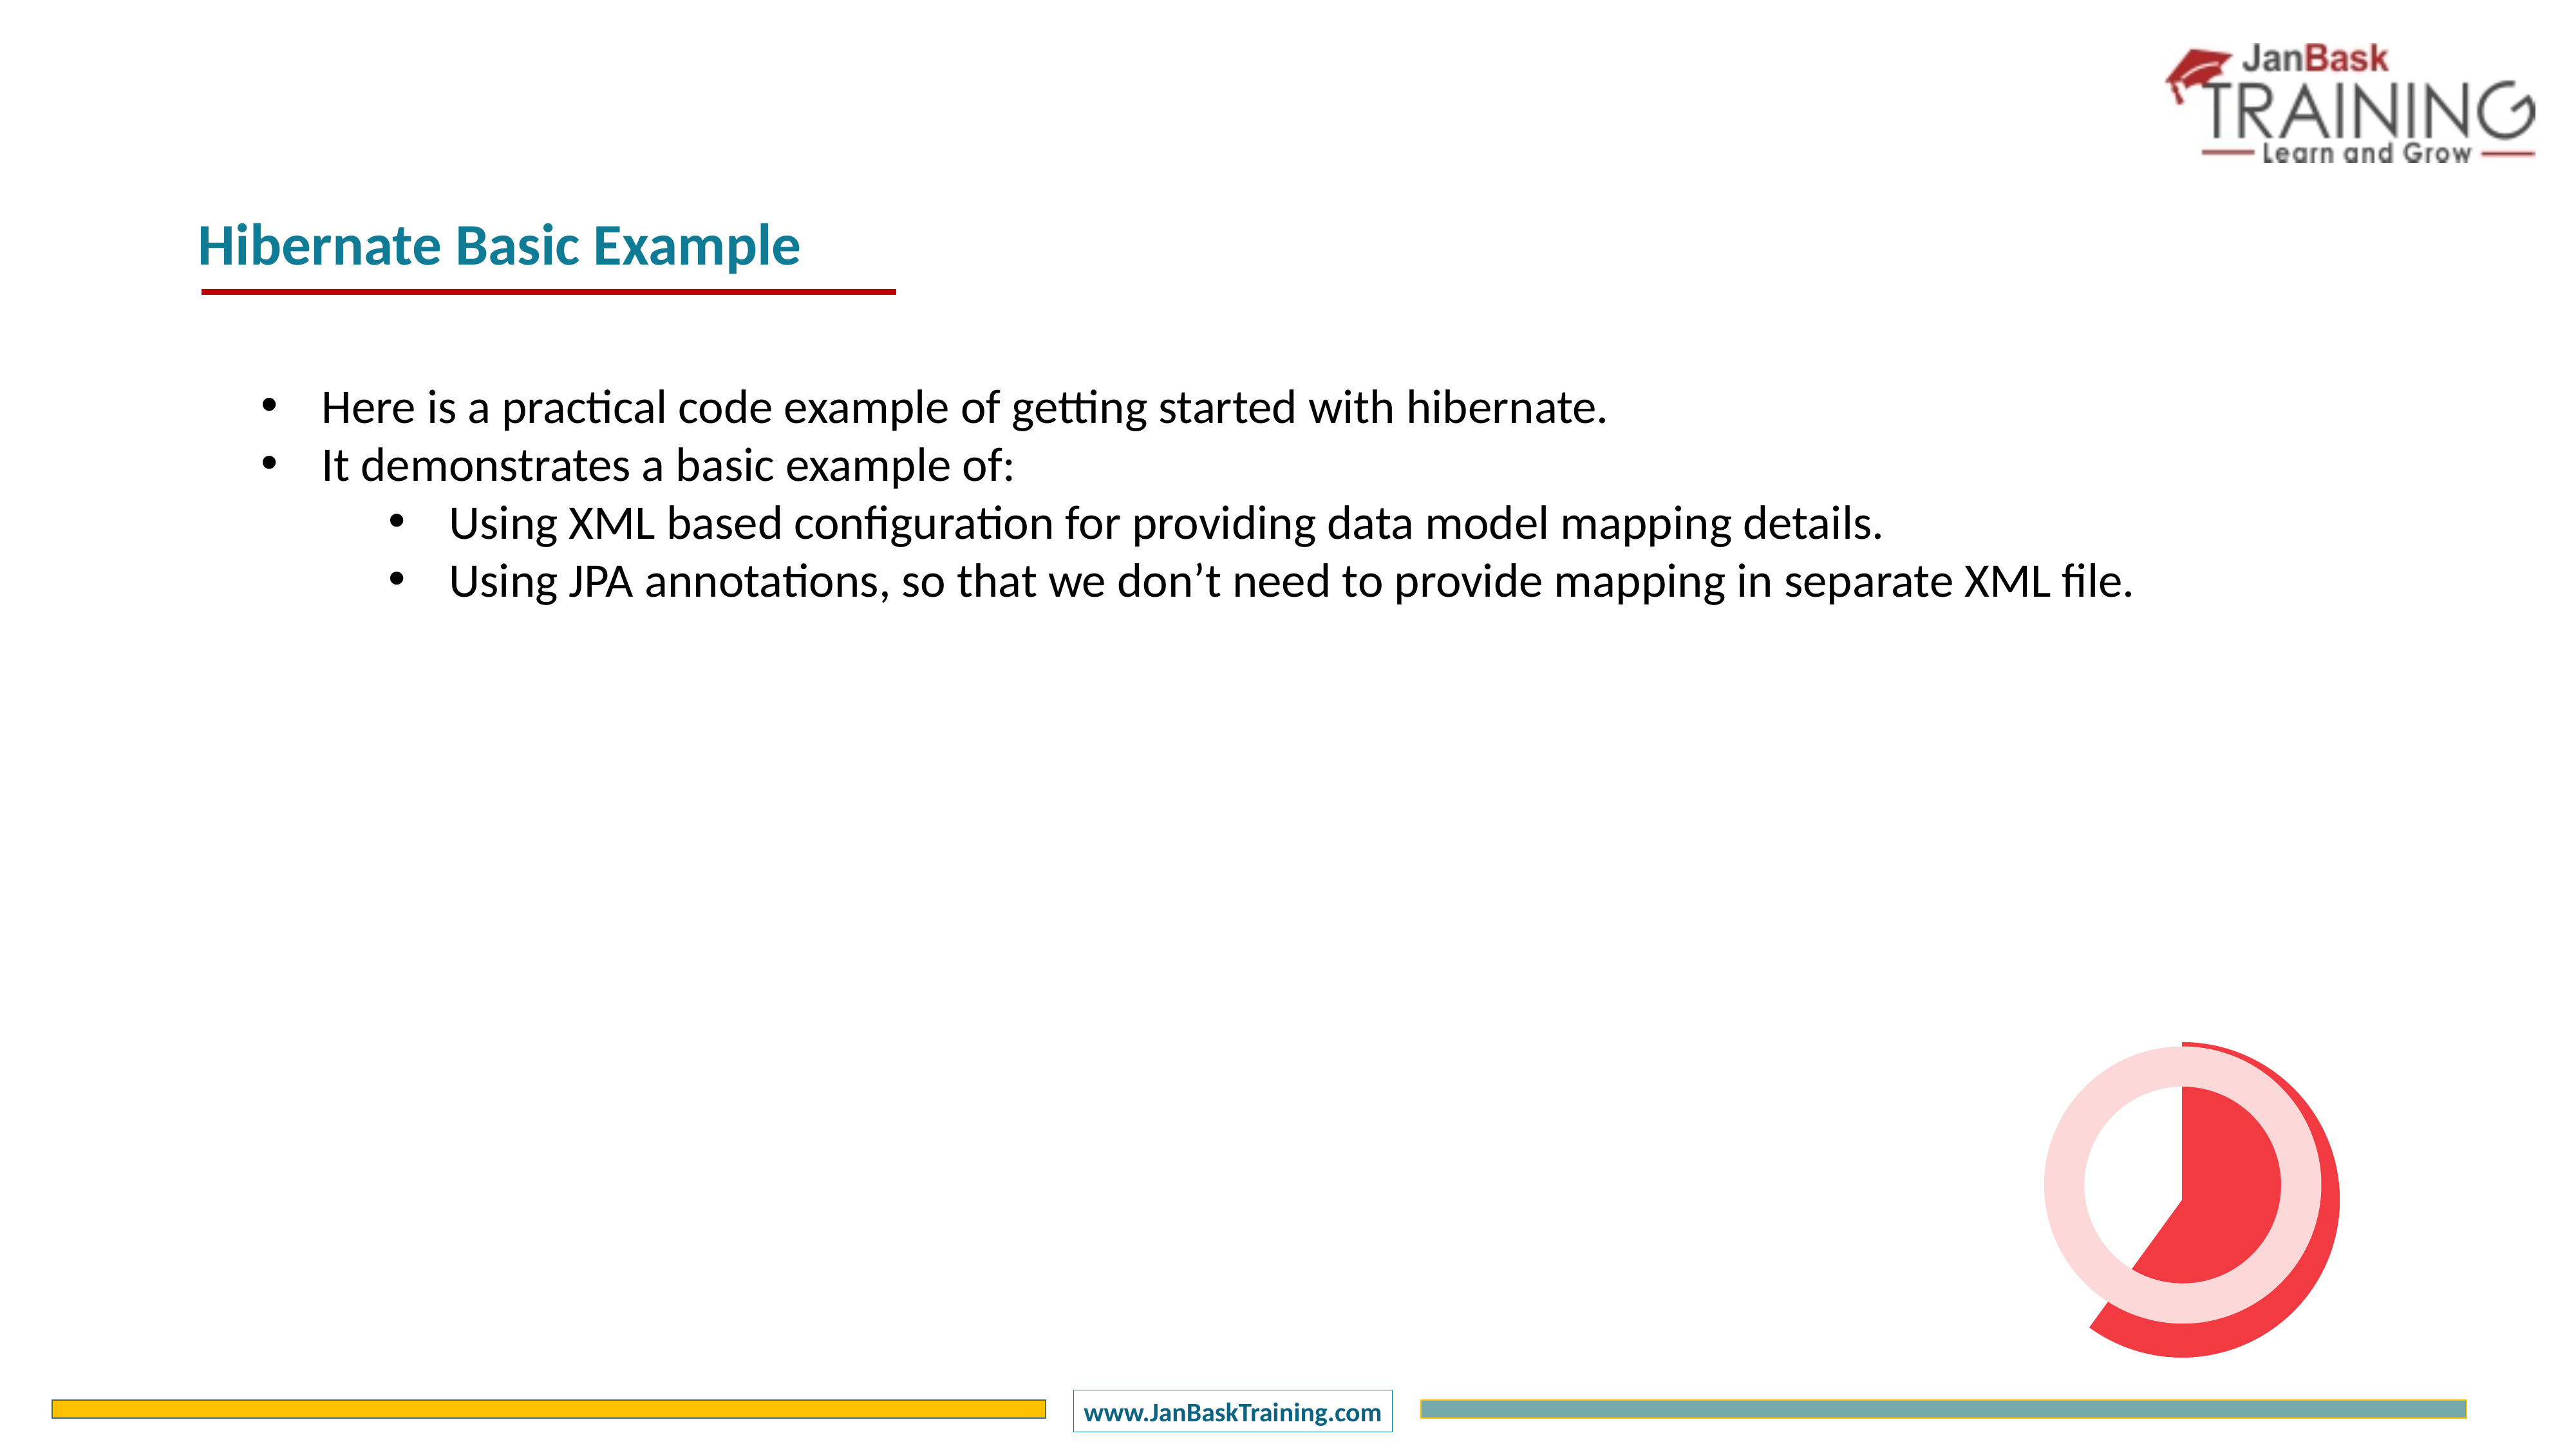

Hibernate Basic Example

Here is a practical code example of getting started with hibernate.
It demonstrates a basic example of:
Using XML based configuration for providing data model mapping details.
Using JPA annotations, so that we don’t need to provide mapping in separate XML file.

### Chart

| Category | Sales |
|---|---|
| 1 Q | 60.0 |
| 2 Q | 40.0 |